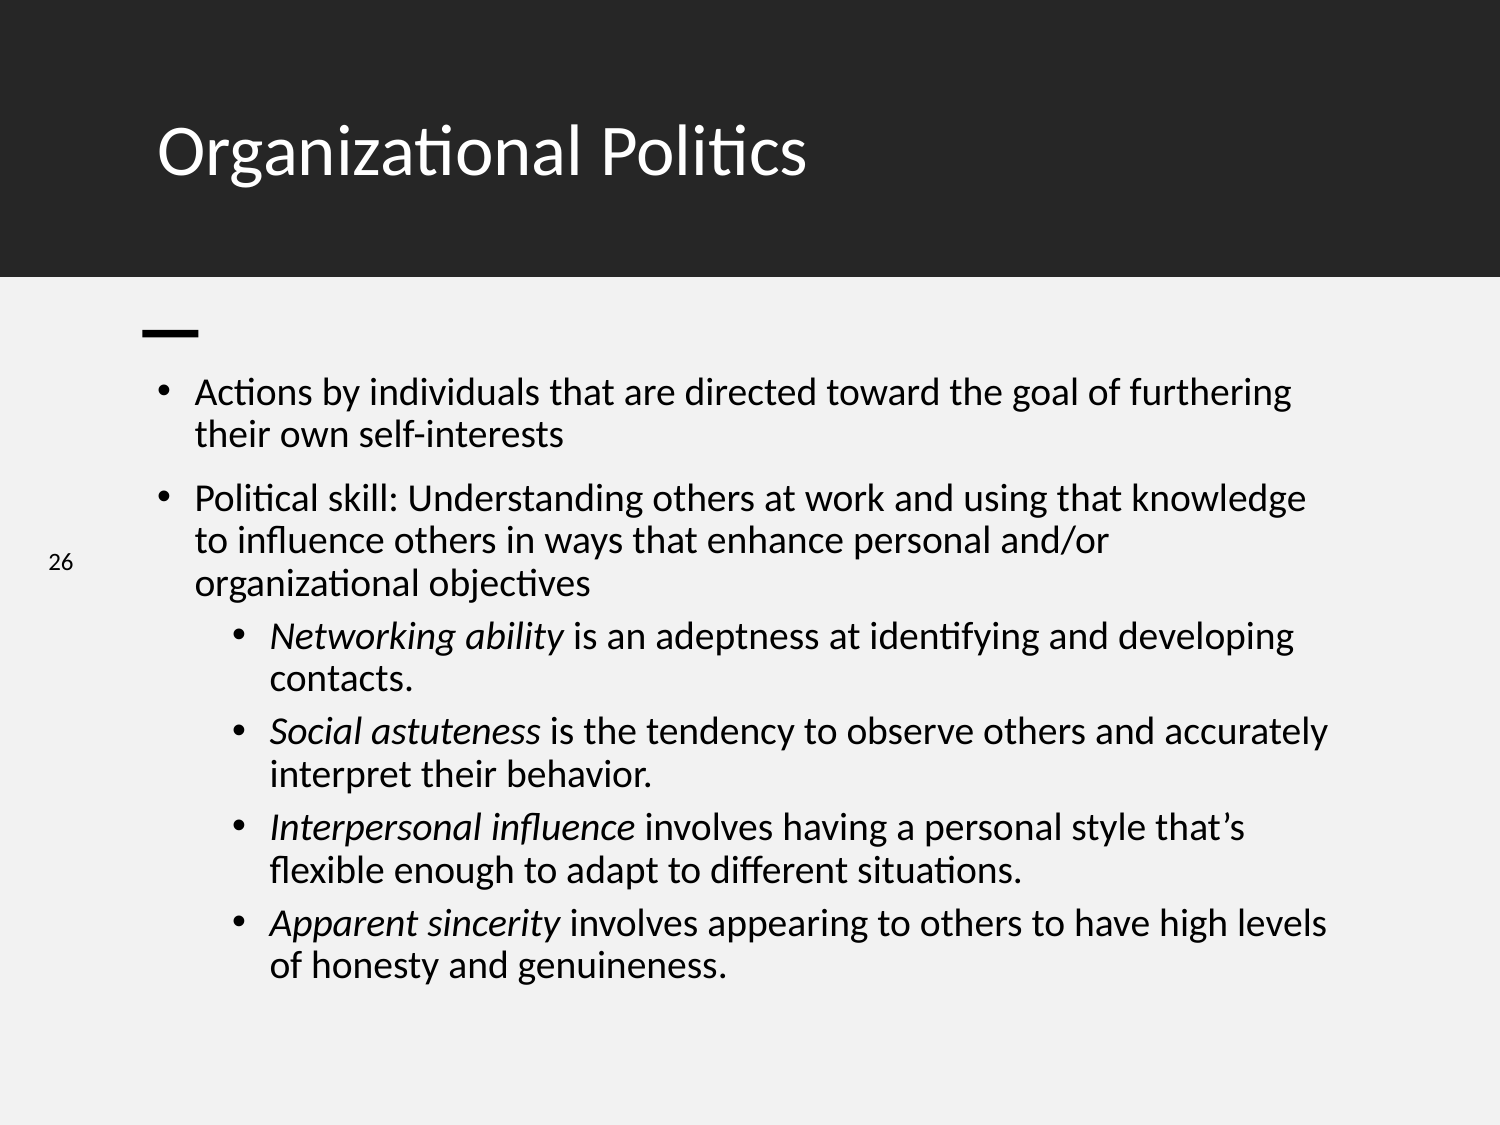

# Organizational Politics

Actions by individuals that are directed toward the goal of furthering their own self-interests
Political skill: Understanding others at work and using that knowledge to influence others in ways that enhance personal and/or organizational objectives
Networking ability is an adeptness at identifying and developing contacts.
Social astuteness is the tendency to observe others and accurately interpret their behavior.
Interpersonal influence involves having a personal style that’s flexible enough to adapt to different situations.
Apparent sincerity involves appearing to others to have high levels of honesty and genuineness.
26